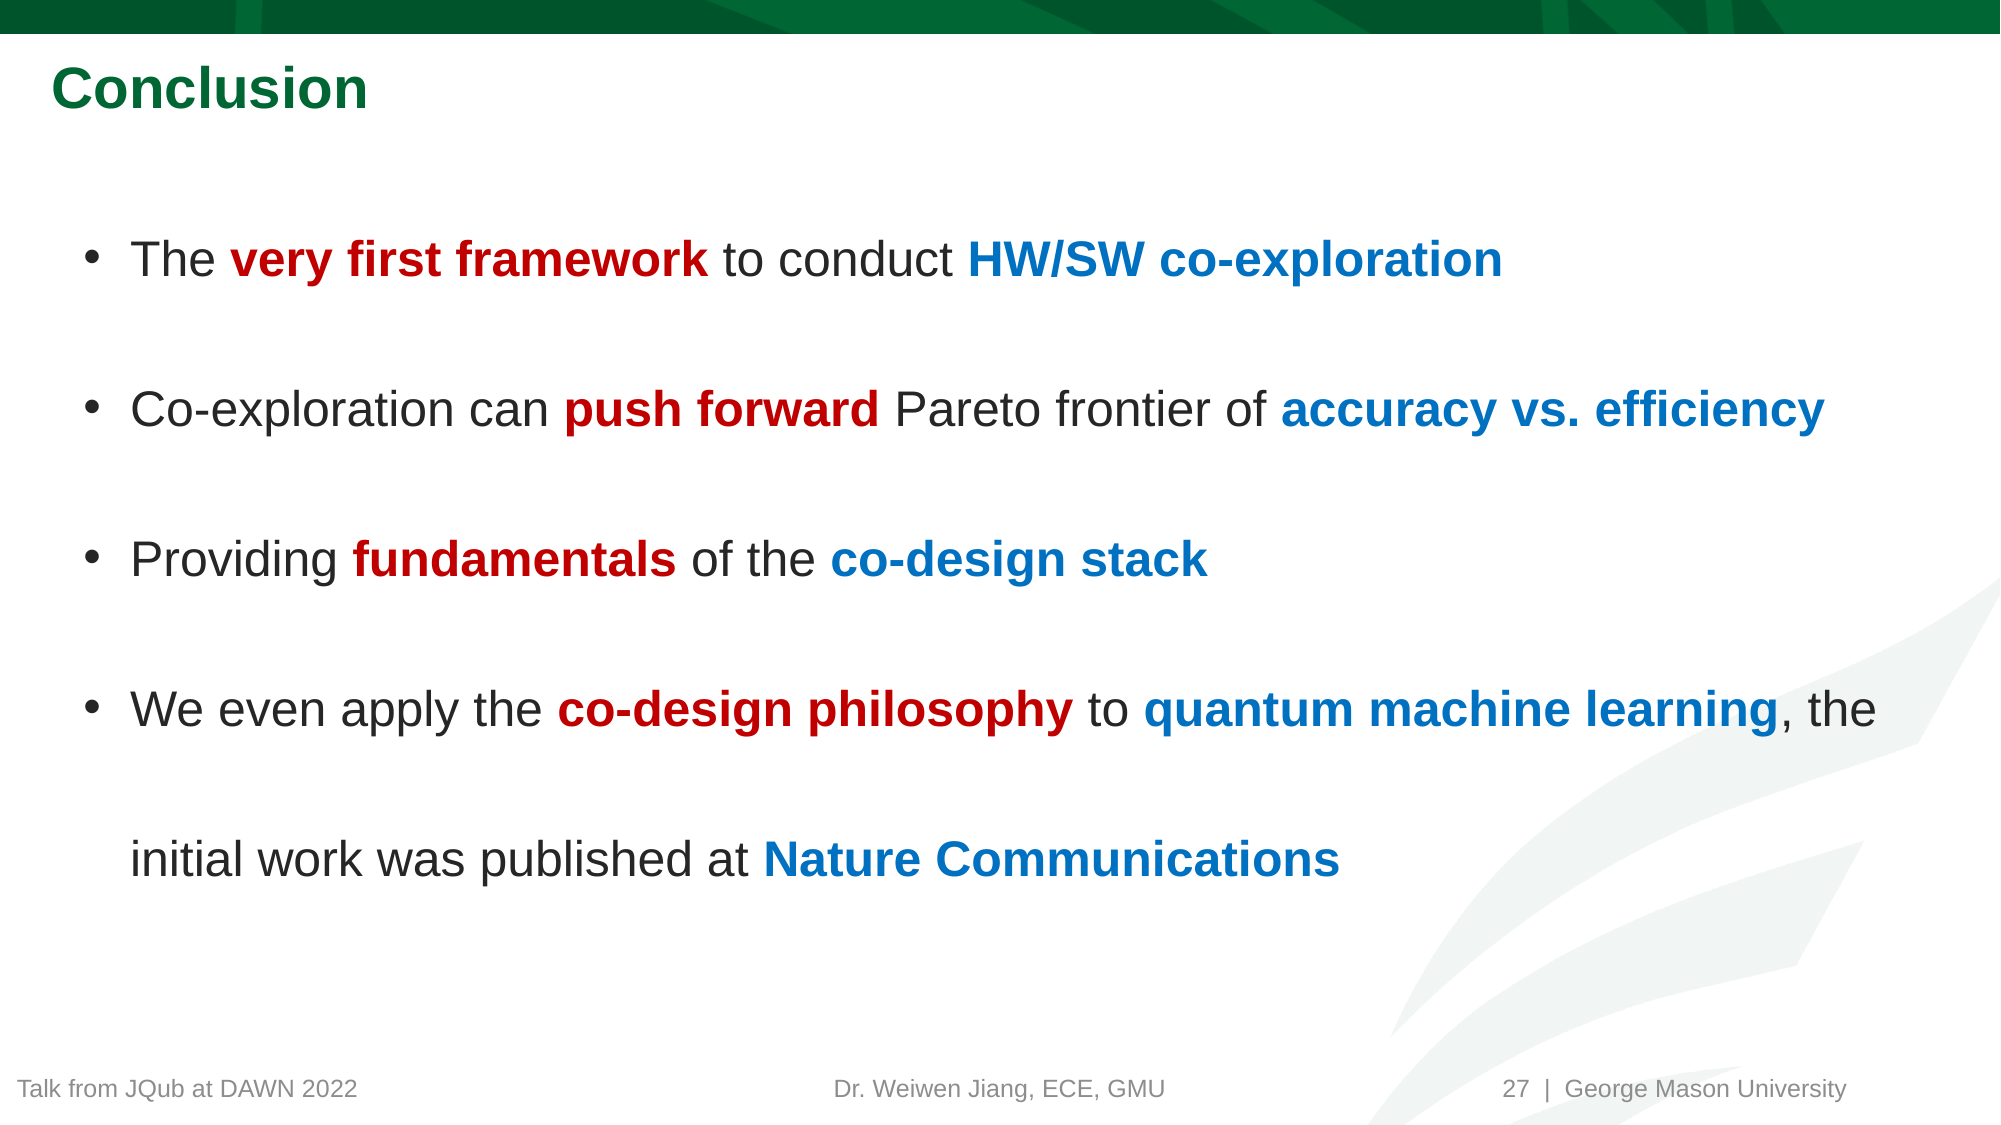

# Conclusion
The very first framework to conduct HW/SW co-exploration
Co-exploration can push forward Pareto frontier of accuracy vs. efficiency
Providing fundamentals of the co-design stack
We even apply the co-design philosophy to quantum machine learning, the initial work was published at Nature Communications
27  |  George Mason University